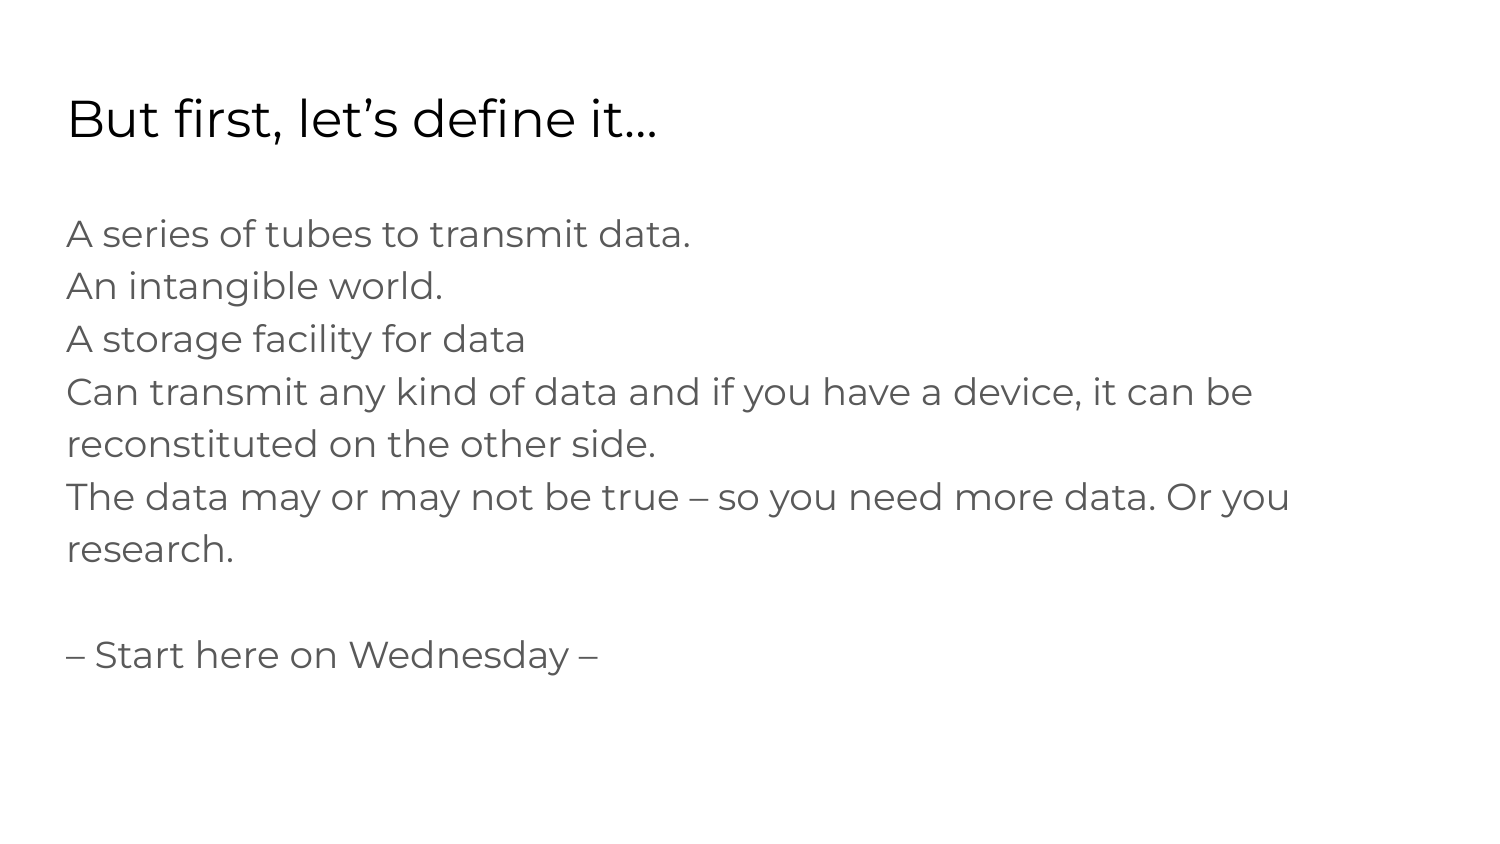

# But first, let’s define it…

A series of tubes to transmit data.
An intangible world.
A storage facility for data
Can transmit any kind of data and if you have a device, it can be reconstituted on the other side.
The data may or may not be true – so you need more data. Or you research.

– Start here on Wednesday –